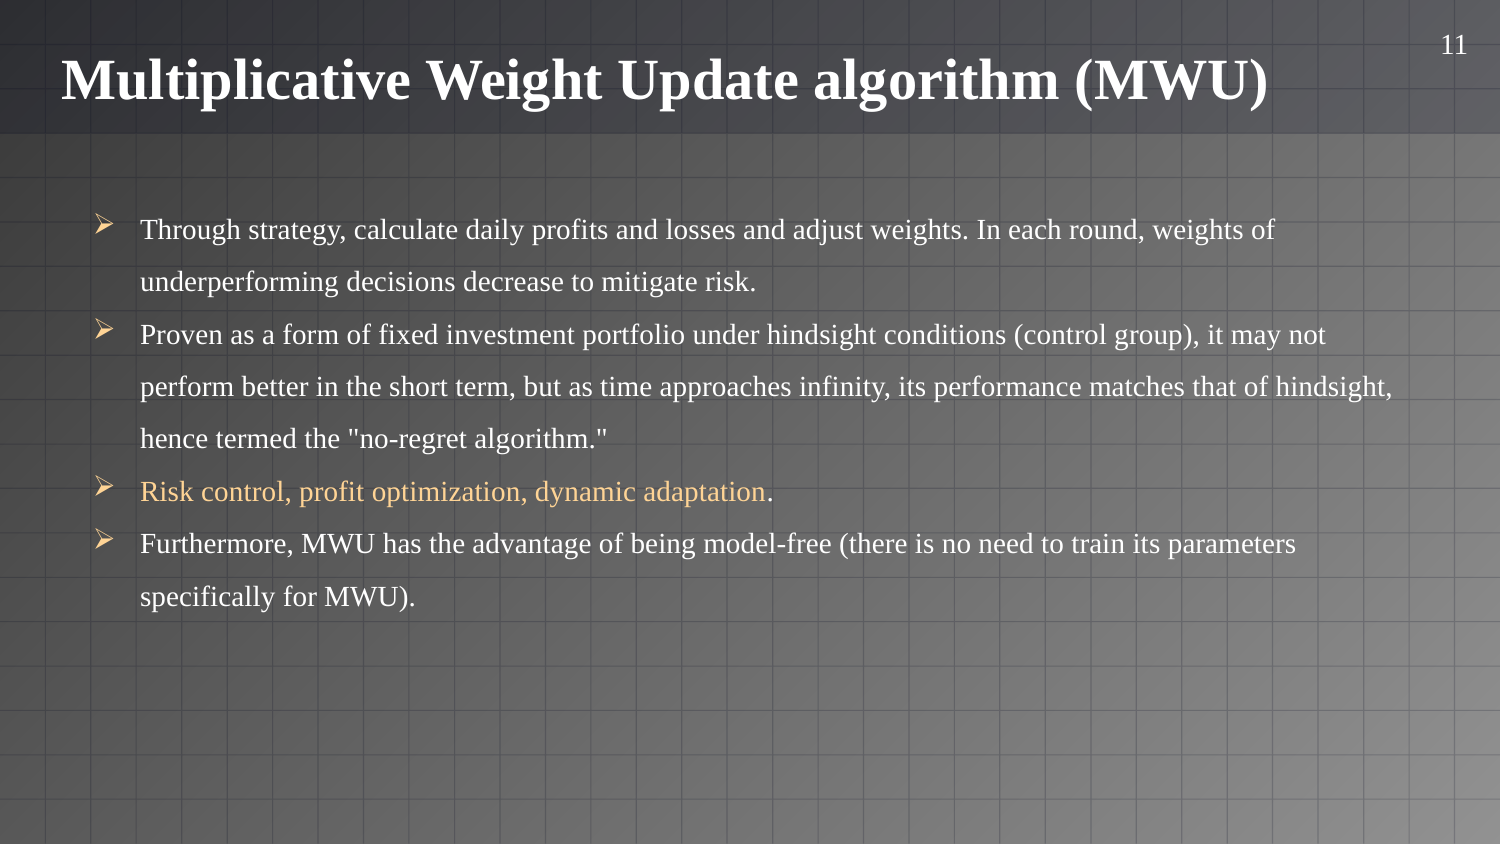

11
# Multiplicative Weight Update algorithm (MWU)
Through strategy, calculate daily profits and losses and adjust weights. In each round, weights of underperforming decisions decrease to mitigate risk.
Proven as a form of fixed investment portfolio under hindsight conditions (control group), it may not perform better in the short term, but as time approaches infinity, its performance matches that of hindsight, hence termed the "no-regret algorithm."
Risk control, profit optimization, dynamic adaptation.
Furthermore, MWU has the advantage of being model-free (there is no need to train its parameters specifically for MWU).